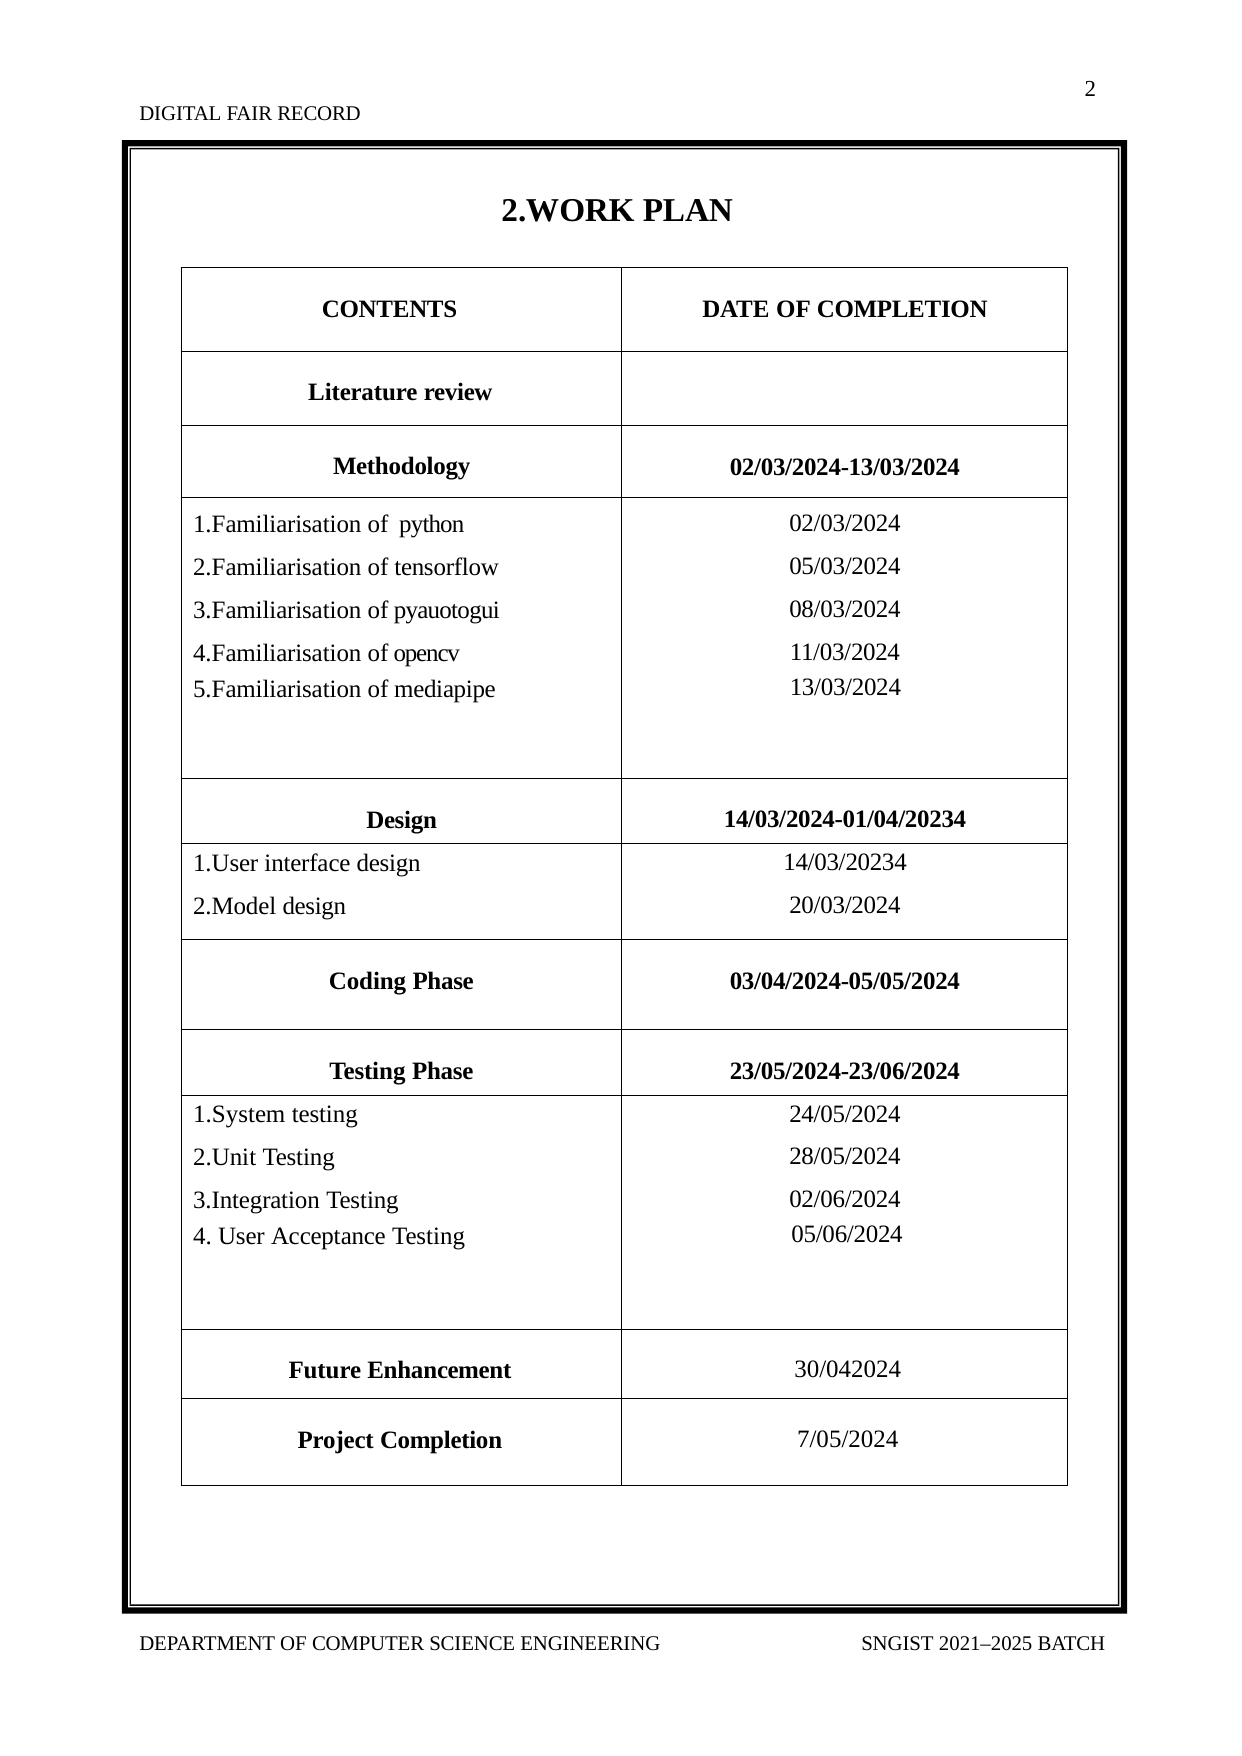

2

DIGITAL FAIR RECORD

2.WORK PLAN
| CONTENTS | DATE OF COMPLETION |
| --- | --- |
| Literature review |  |
| Methodology | 02/03/2024-13/03/2024 |
| 1.Familiarisation of  python | 02/03/2024 |
| 2.Familiarisation of tensorflow | 05/03/2024 |
| 3.Familiarisation of pyauotogui | 08/03/2024 |
| 4.Familiarisation of opencv | 11/03/2024 |
| 5.Familiarisation of mediapipe | 13/03/2024 |
| Design | 14/03/2024-01/04/20234 |
| 1.User interface design | 14/03/20234 |
| 2.Model design | 20/03/2024 |
| Coding Phase | 03/04/2024-05/05/2024 |
| Testing Phase | 23/05/2024-23/06/2024 |
| 1.System testing | 24/05/2024 |
| 2.Unit Testing | 28/05/2024 |
| 3.Integration Testing | 02/06/2024 |
| 4. User Acceptance Testing | 05/06/2024 |
| Future Enhancement | 30/042024 |
| Project Completion | 7/05/2024 |
DEPARTMENT OF COMPUTER SCIENCE ENGINEERING
SNGIST 2021–2025 BATCH